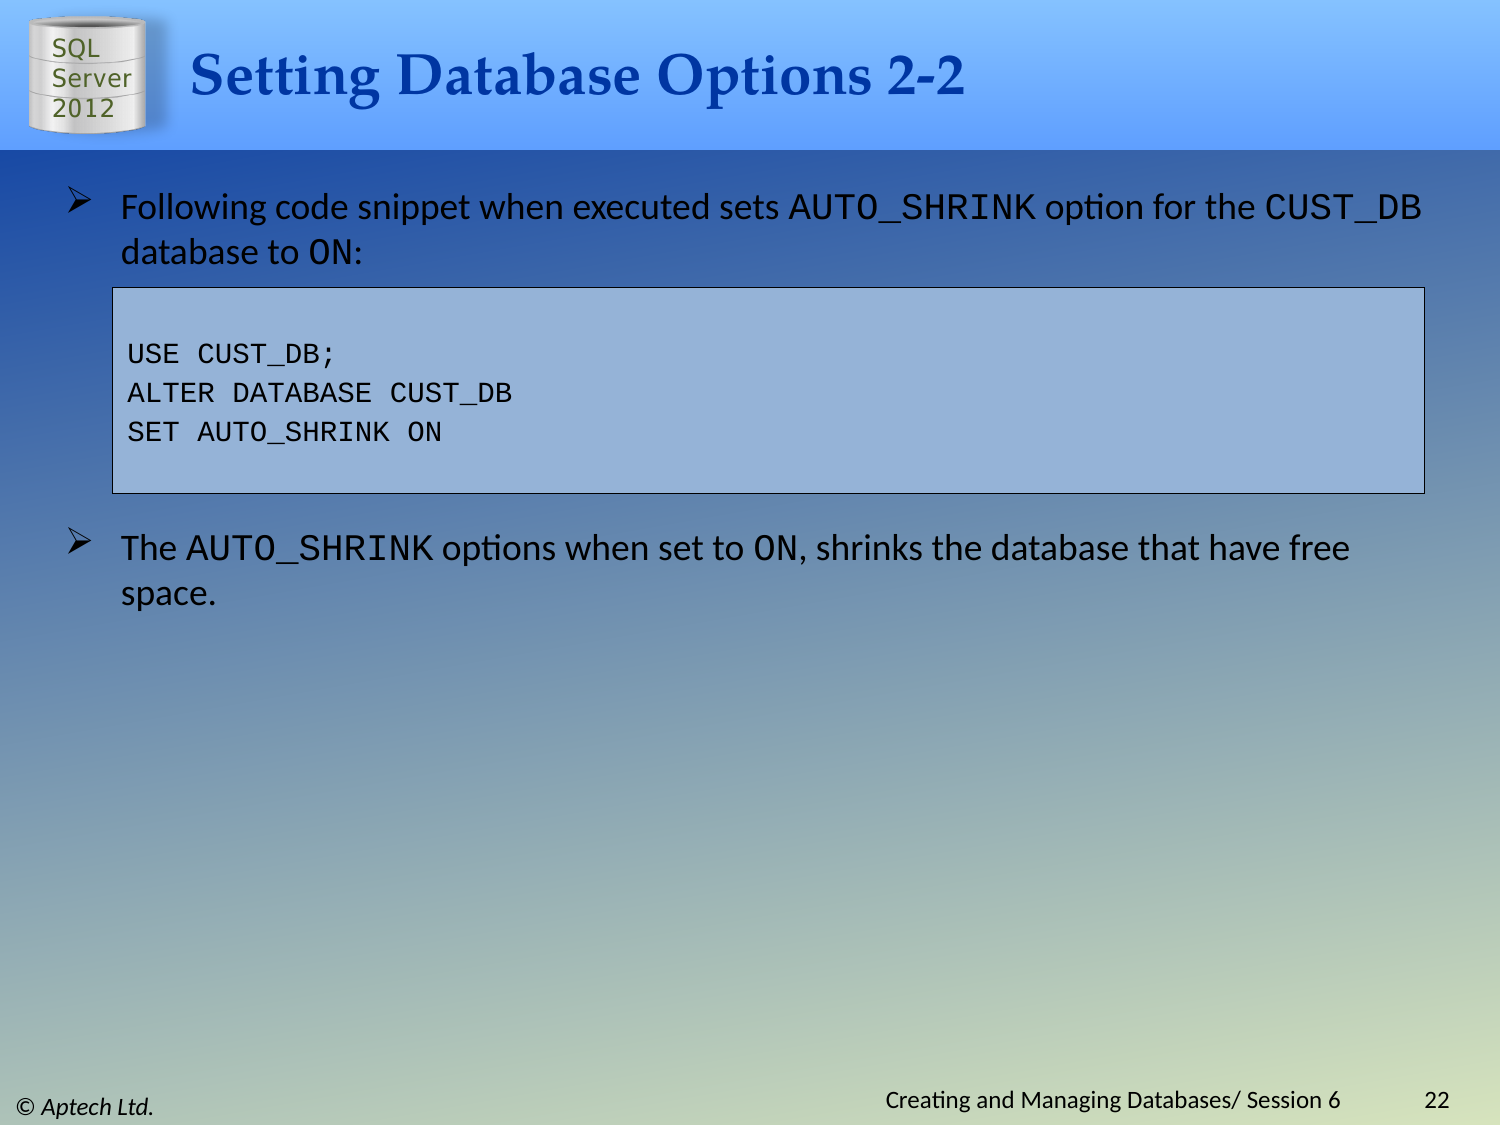

# Setting Database Options 2-2
Following code snippet when executed sets AUTO_SHRINK option for the CUST_DB database to ON:

USE CUST_DB;
ALTER DATABASE CUST_DB
SET AUTO_SHRINK ON

The AUTO_SHRINK options when set to ON, shrinks the database that have free space.
Creating and Managing Databases/ Session 6
22